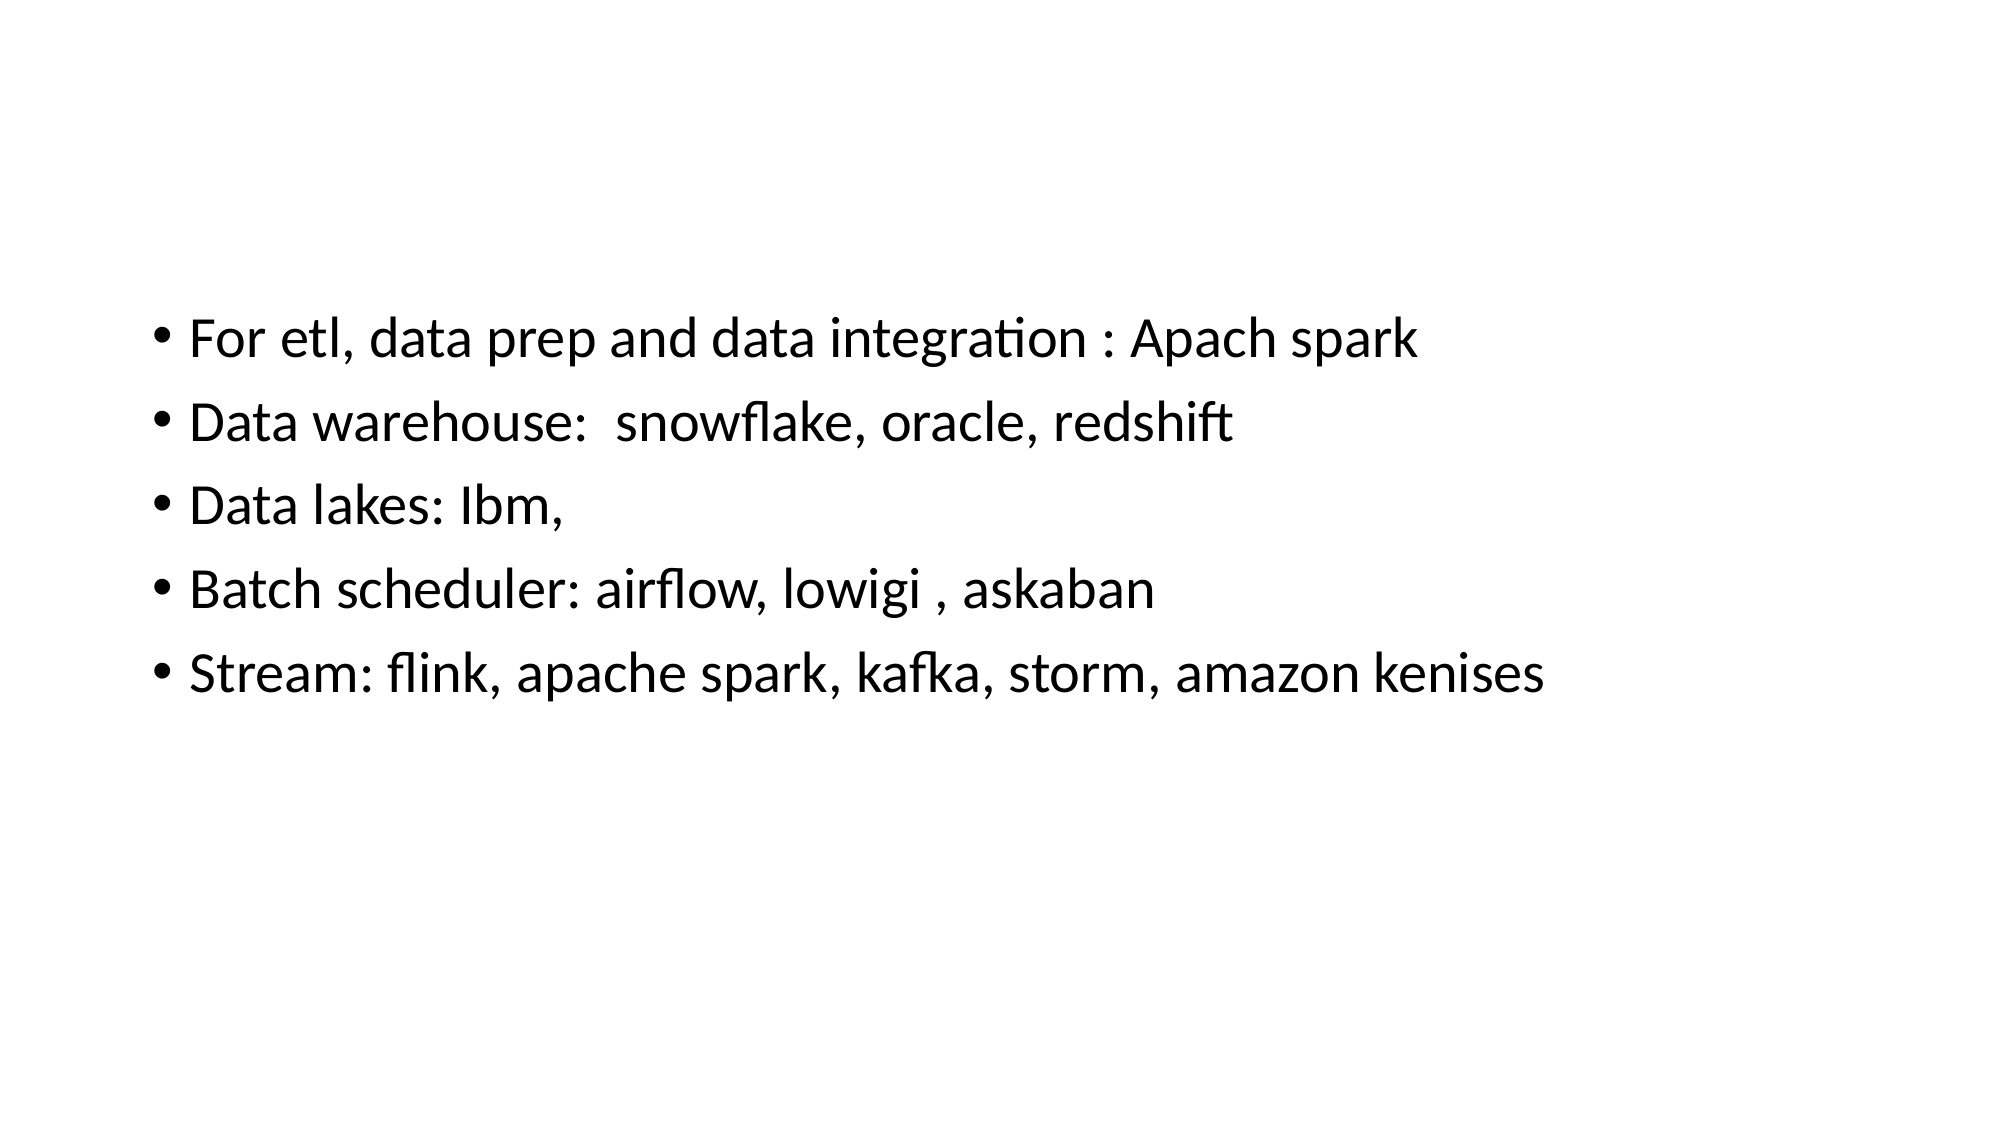

For etl, data prep and data integration : Apach spark
Data warehouse:  snowflake, oracle, redshift
Data lakes: Ibm,
Batch scheduler: airflow, lowigi , askaban
Stream: flink, apache spark, kafka, storm, amazon kenises